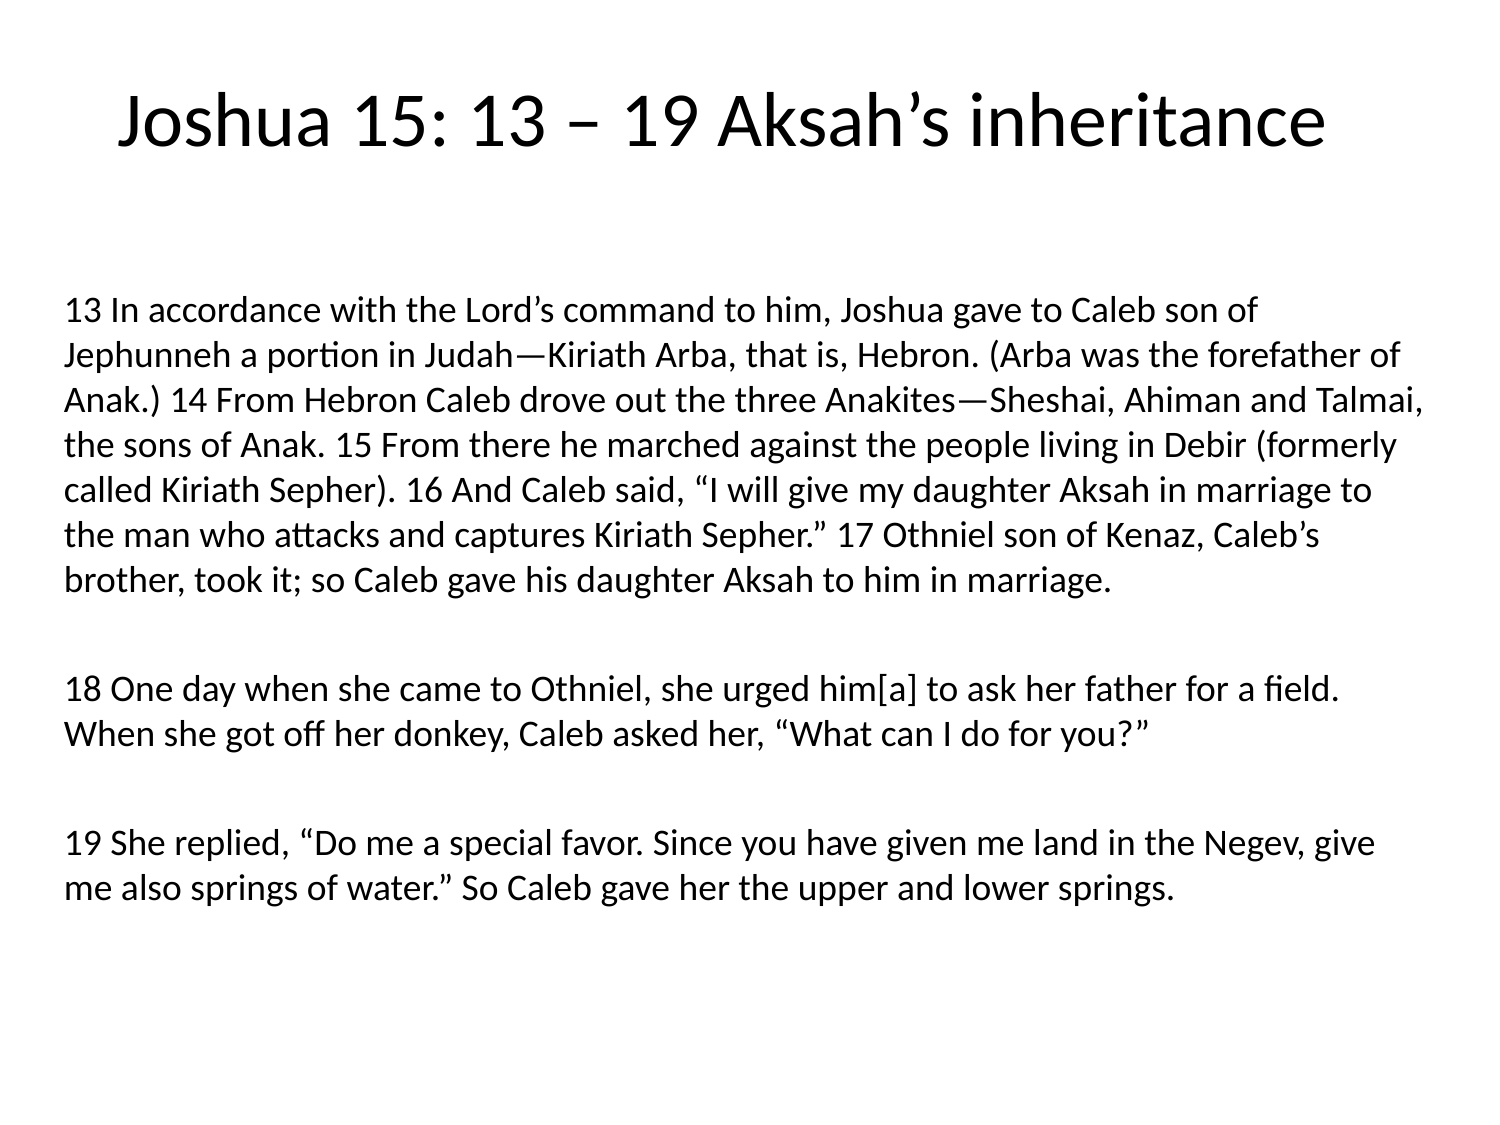

# Joshua 15: 13 – 19 Aksah’s inheritance
13 In accordance with the Lord’s command to him, Joshua gave to Caleb son of Jephunneh a portion in Judah—Kiriath Arba, that is, Hebron. (Arba was the forefather of Anak.) 14 From Hebron Caleb drove out the three Anakites—Sheshai, Ahiman and Talmai, the sons of Anak. 15 From there he marched against the people living in Debir (formerly called Kiriath Sepher). 16 And Caleb said, “I will give my daughter Aksah in marriage to the man who attacks and captures Kiriath Sepher.” 17 Othniel son of Kenaz, Caleb’s brother, took it; so Caleb gave his daughter Aksah to him in marriage.

18 One day when she came to Othniel, she urged him[a] to ask her father for a field. When she got off her donkey, Caleb asked her, “What can I do for you?”

19 She replied, “Do me a special favor. Since you have given me land in the Negev, give me also springs of water.” So Caleb gave her the upper and lower springs.